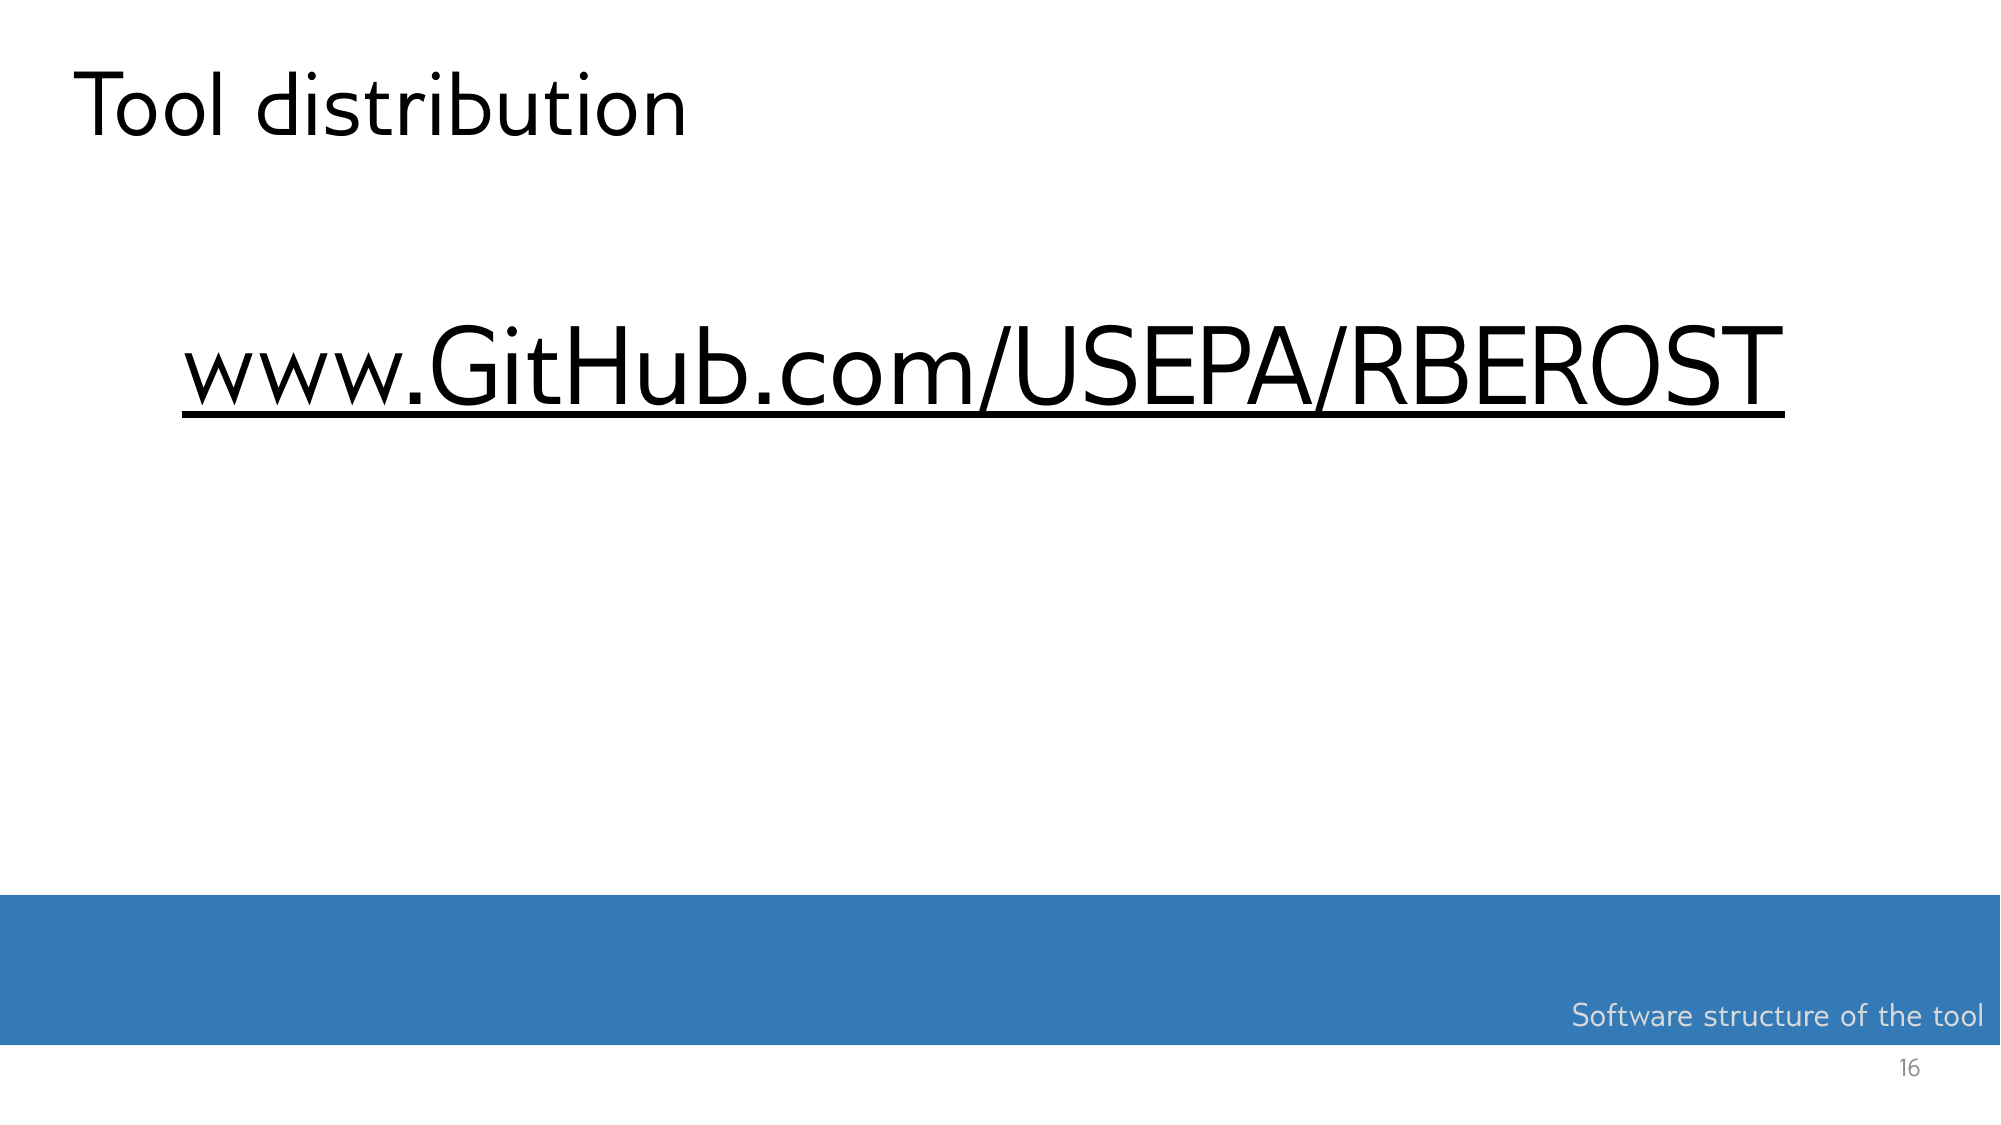

# Tool distribution
www.GitHub.com/USEPA/RBEROST

Software structure of the tool

16